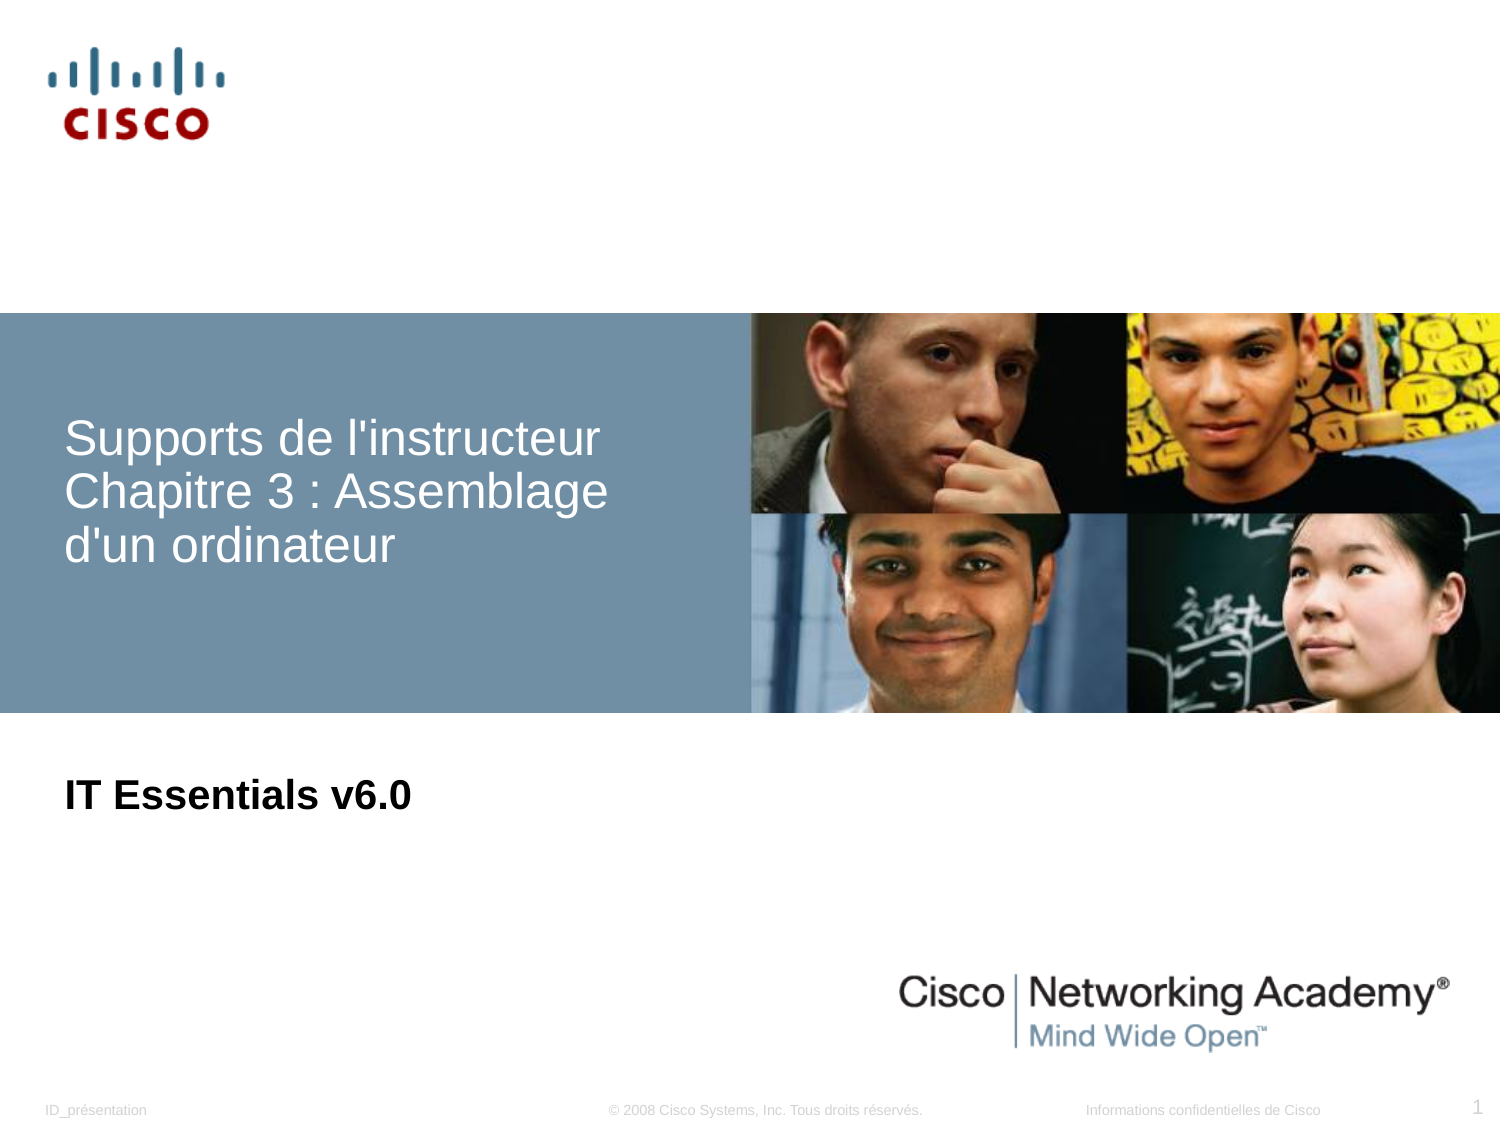

# Supports de l'instructeur Chapitre 3 : Assemblage d'un ordinateur
IT Essentials v6.0